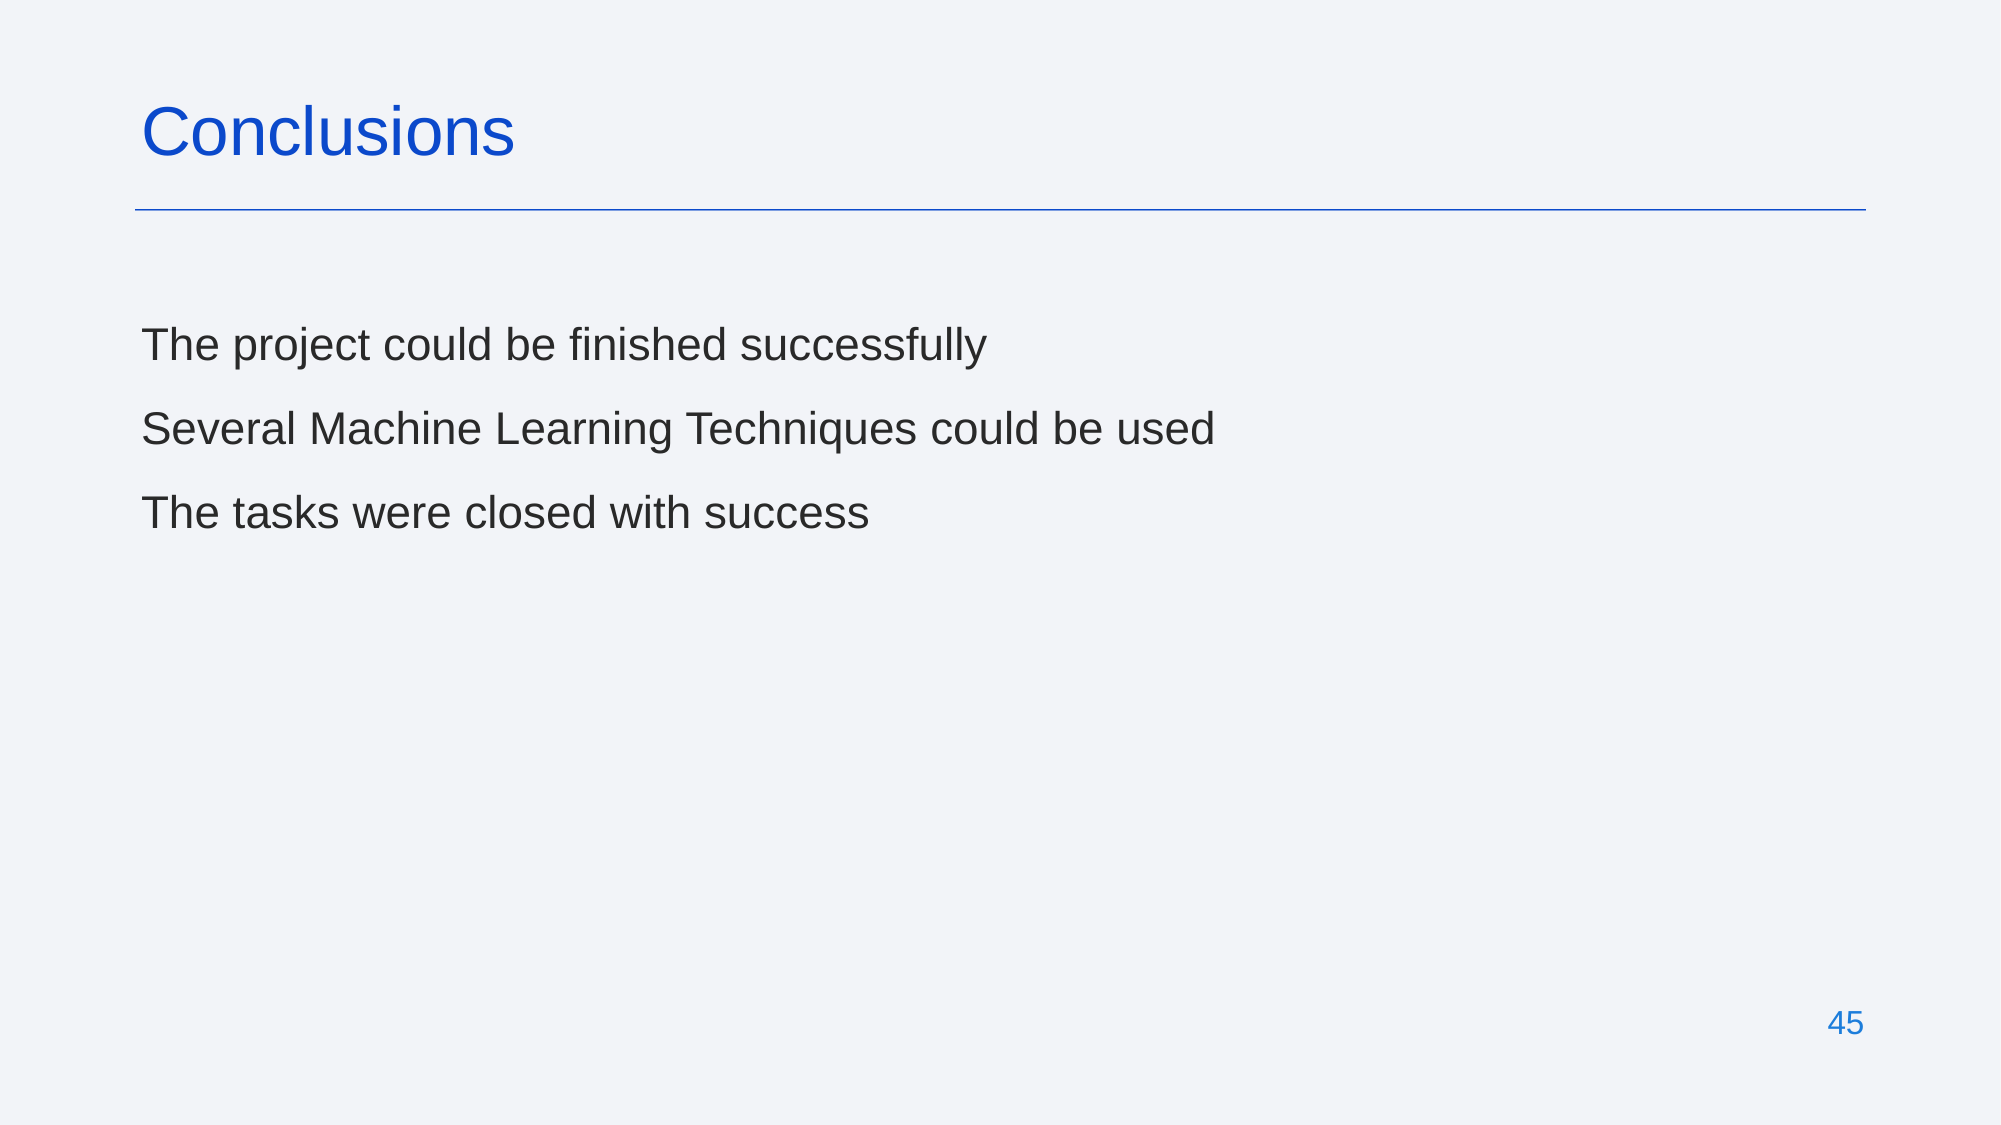

Conclusions
The project could be finished successfully
Several Machine Learning Techniques could be used
The tasks were closed with success
45